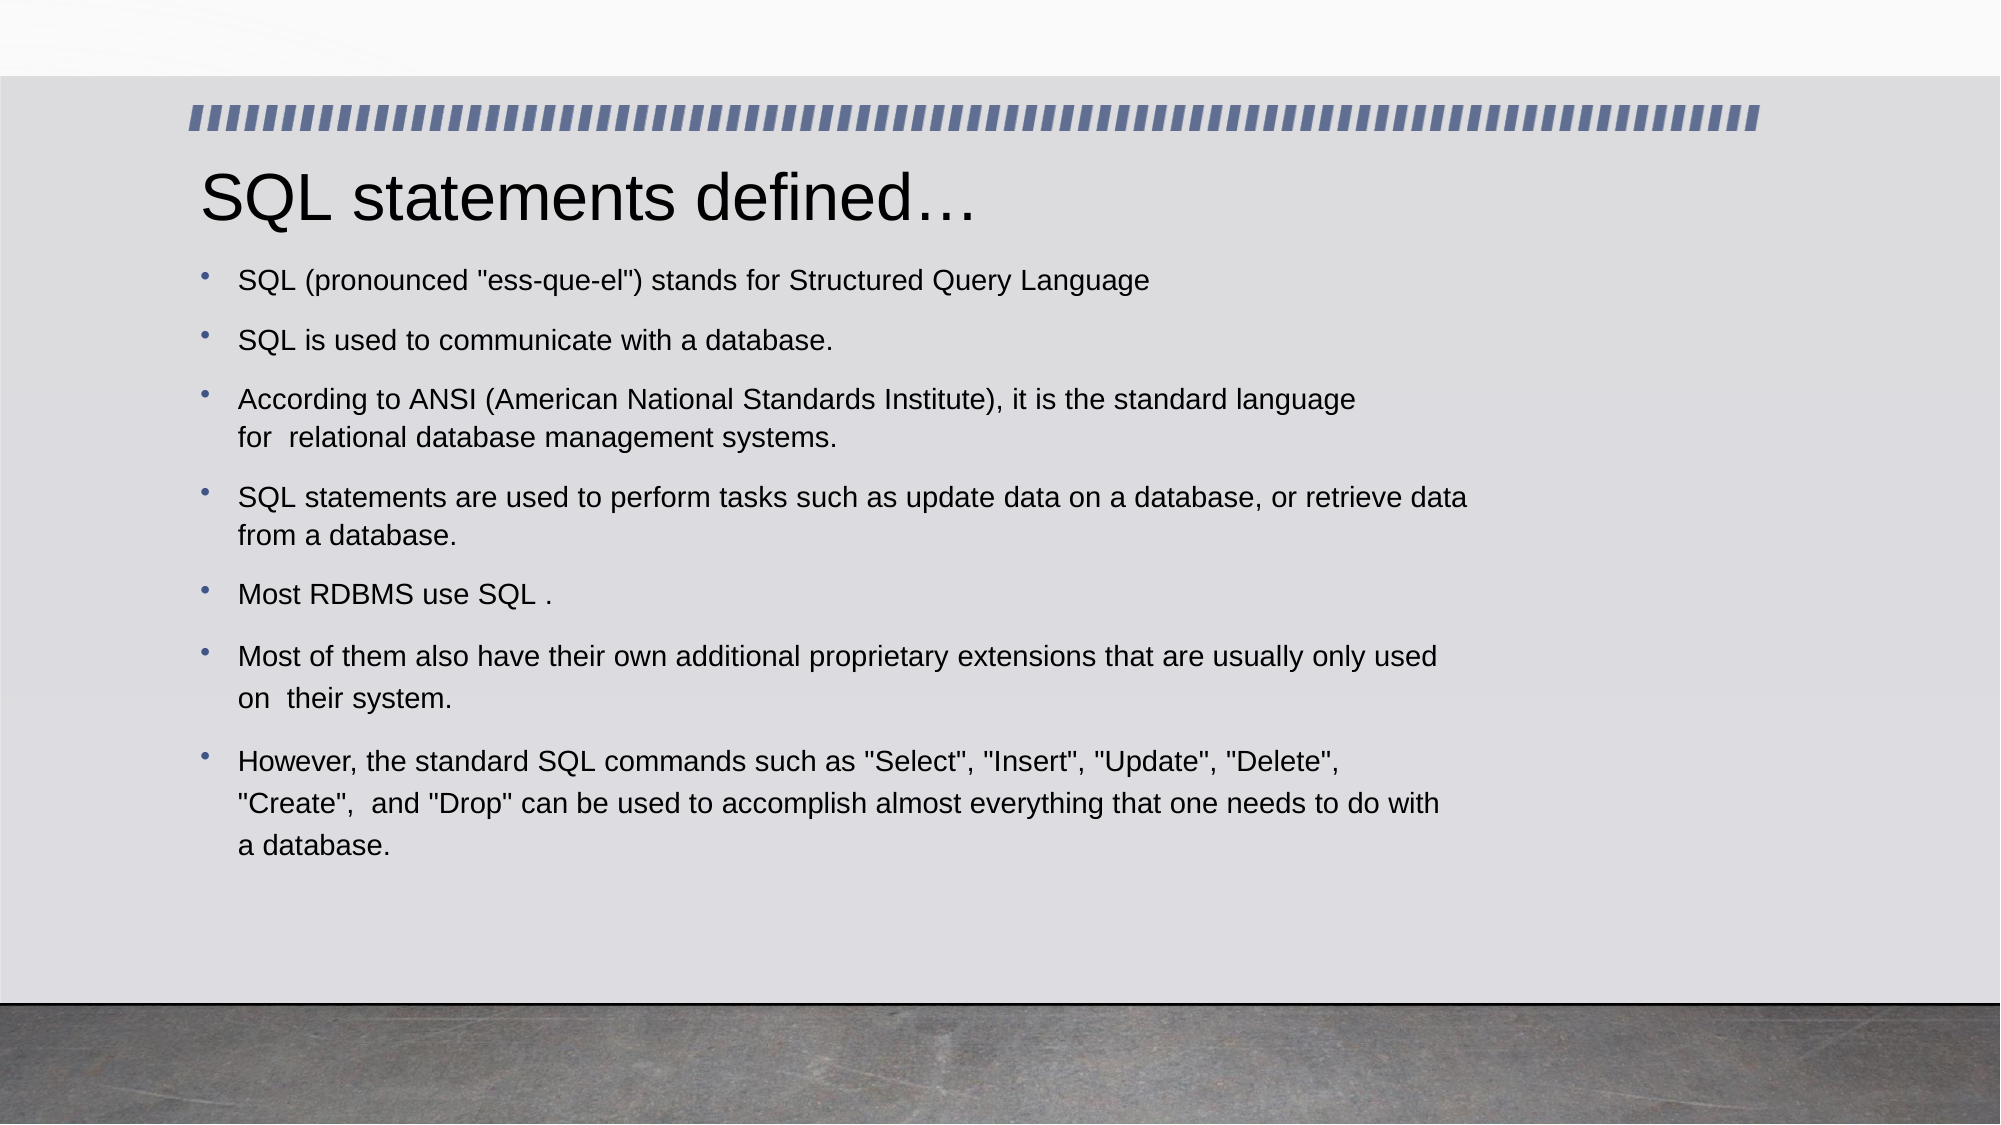

# SQL statements defined…
SQL (pronounced "ess-que-el") stands for Structured Query Language
SQL is used to communicate with a database.
According to ANSI (American National Standards Institute), it is the standard language for  relational database management systems.
SQL statements are used to perform tasks such as update data on a database, or retrieve data
from a database.
Most RDBMS use SQL .
Most of them also have their own additional proprietary extensions that are usually only used on  their system.
However, the standard SQL commands such as "Select", "Insert", "Update", "Delete", "Create",  and "Drop" can be used to accomplish almost everything that one needs to do with a database.